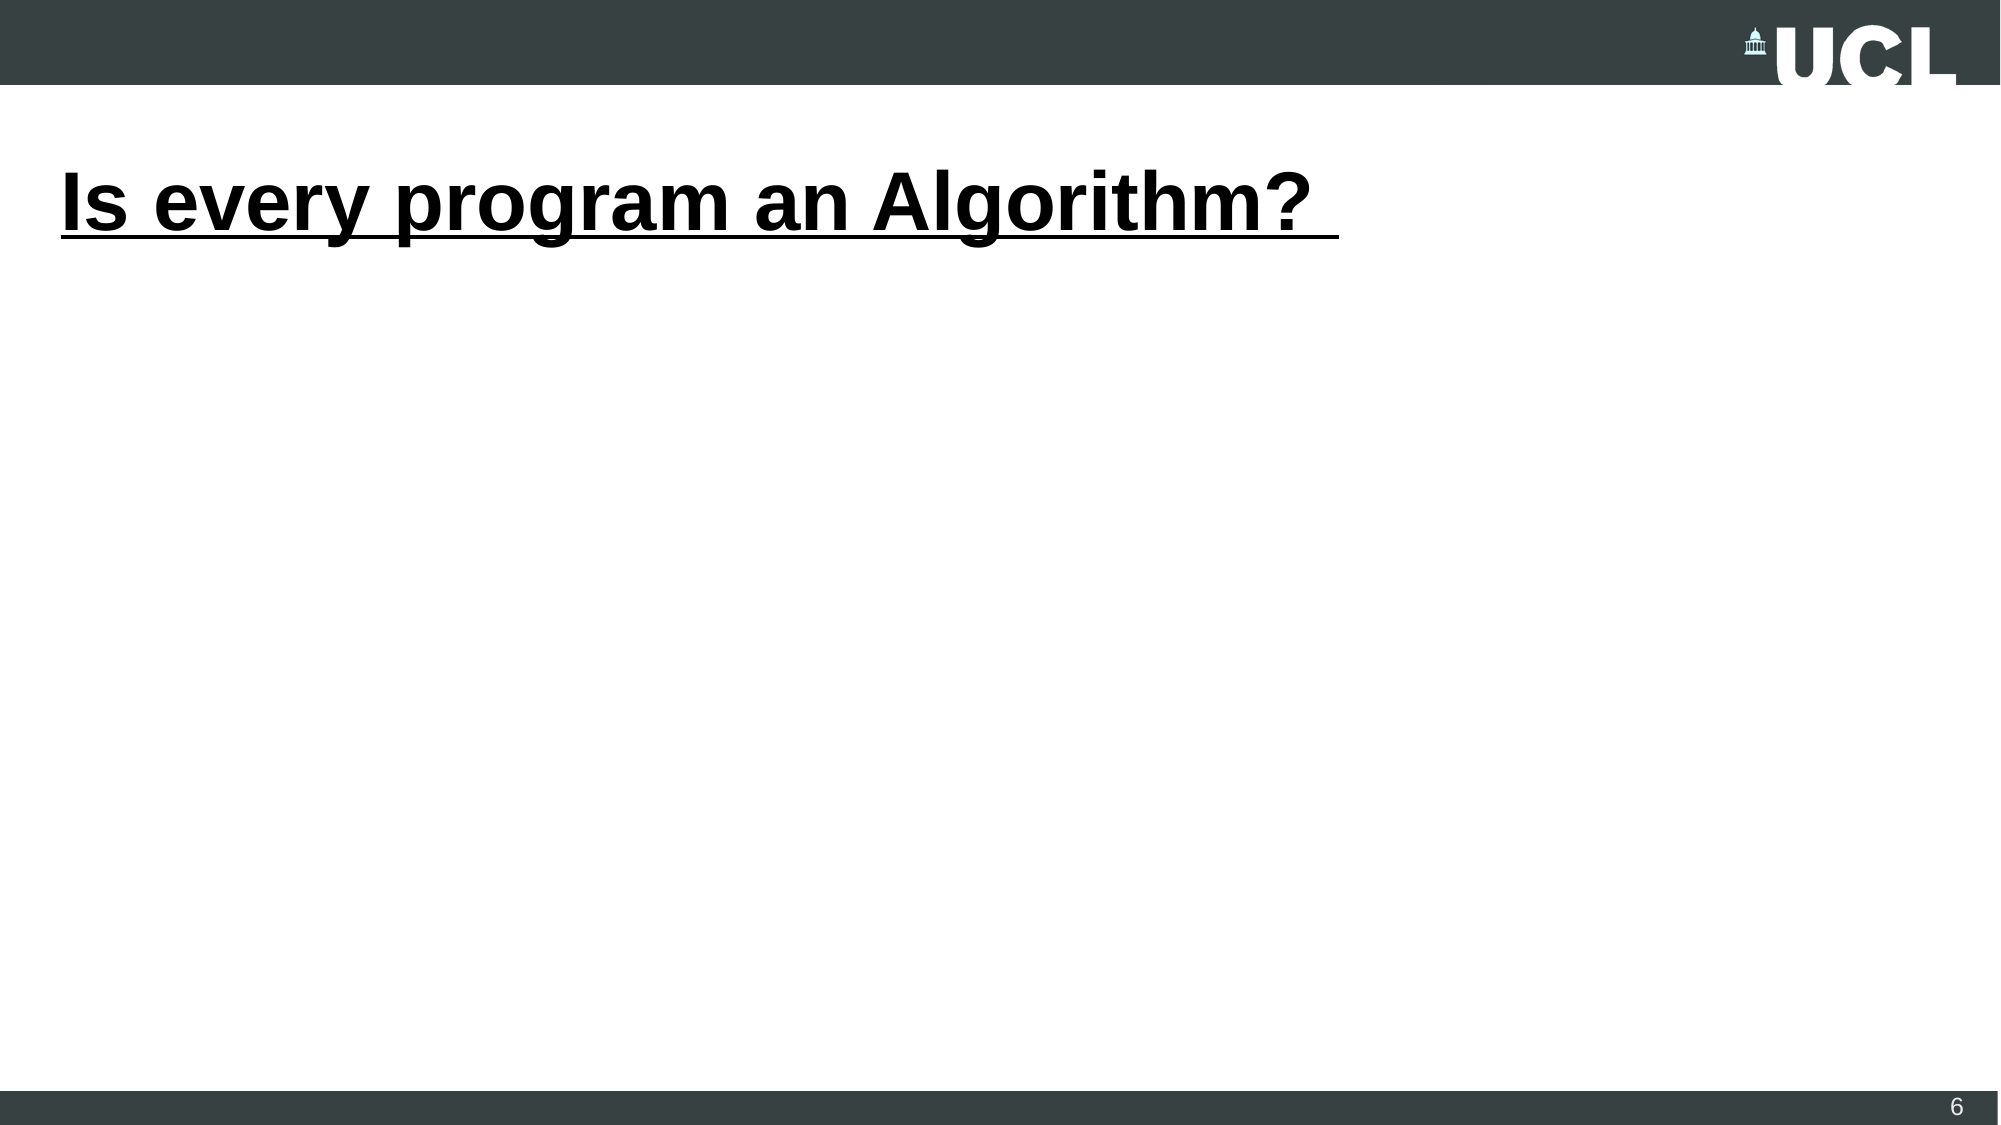

# Is every program an Algorithm?
6